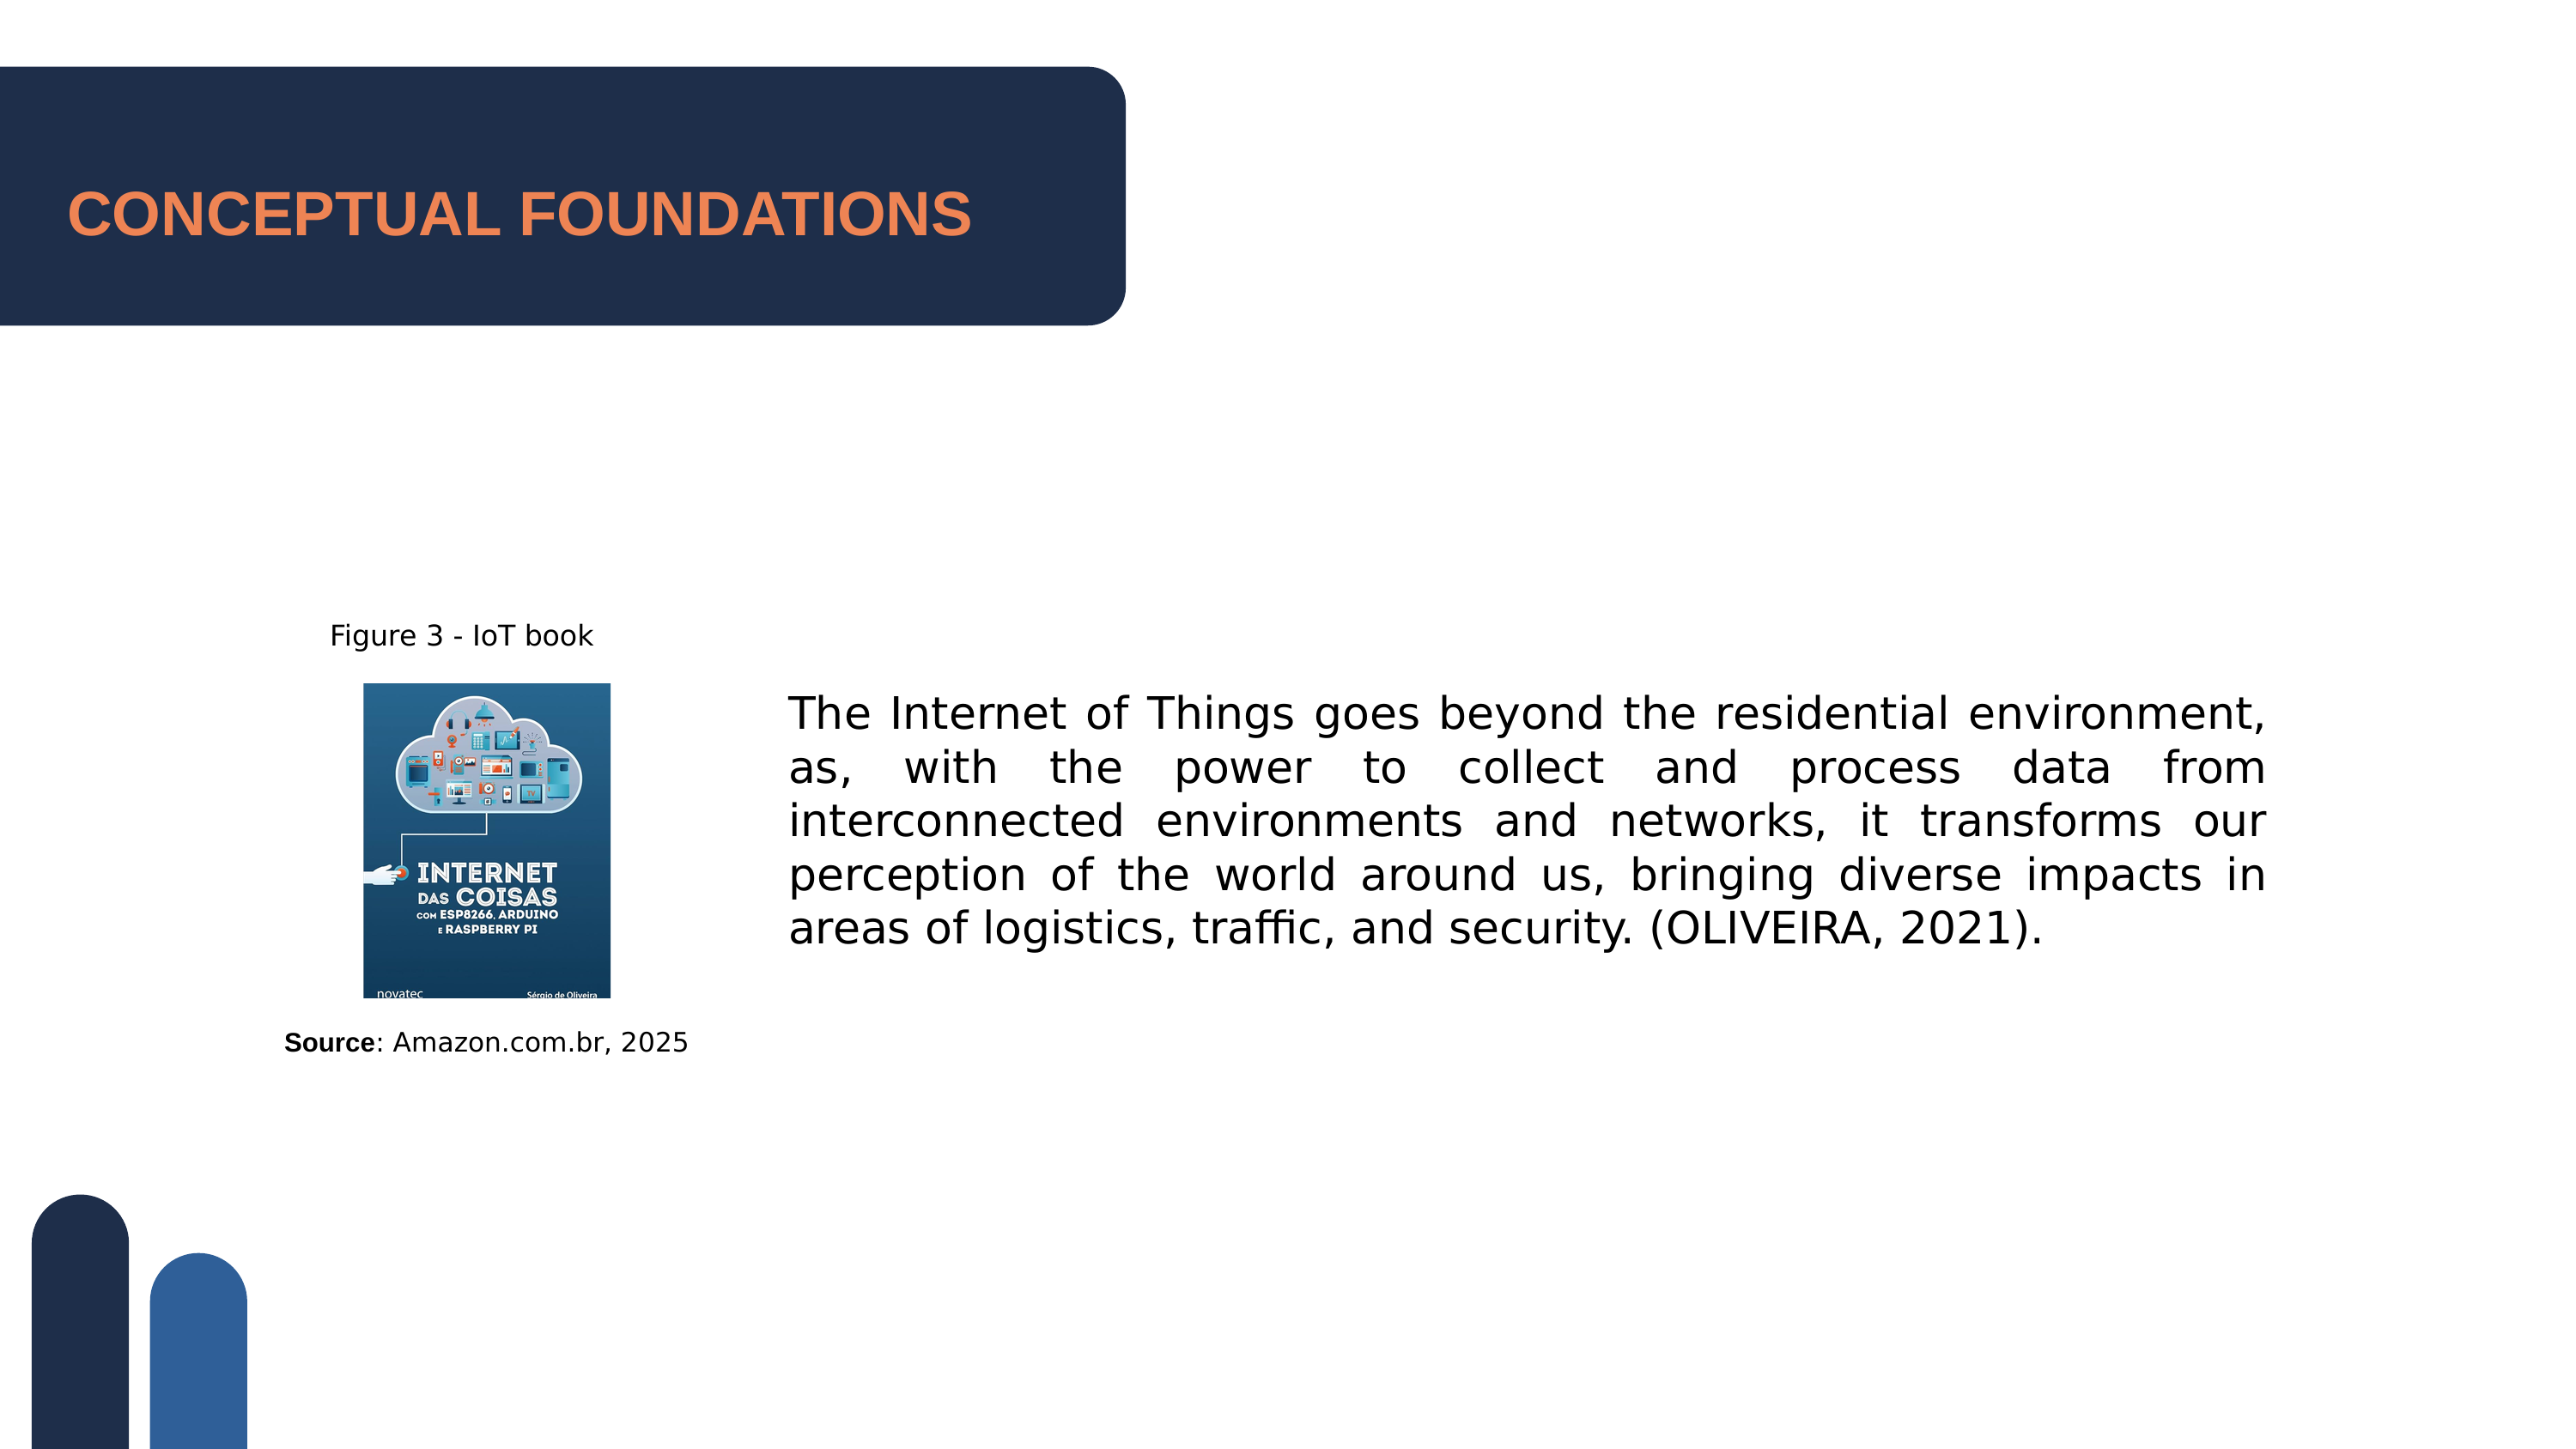

CONCEPTUAL FOUNDATIONS
Figure 3 - IoT book

Source: Amazon.com.br, 2025
The Internet of Things goes beyond the residential environment, as, with the power to collect and process data from interconnected environments and networks, it transforms our perception of the world around us, bringing diverse impacts in areas of logistics, traffic, and security. (OLIVEIRA, 2021).